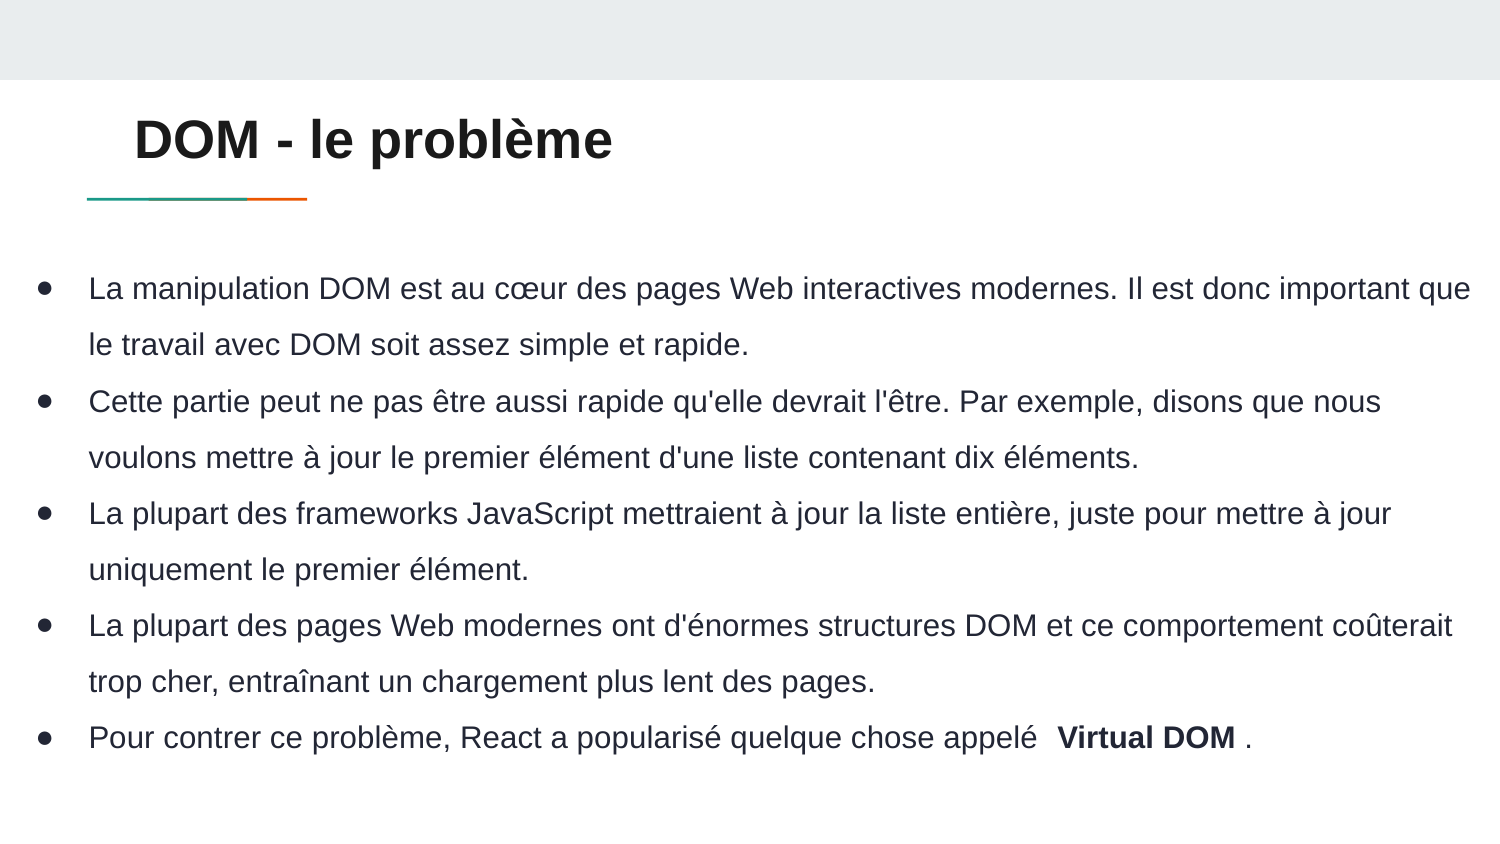

# DOM - le problème
La manipulation DOM est au cœur des pages Web interactives modernes. Il est donc important que le travail avec DOM soit assez simple et rapide.
Cette partie peut ne pas être aussi rapide qu'elle devrait l'être. Par exemple, disons que nous voulons mettre à jour le premier élément d'une liste contenant dix éléments.
La plupart des frameworks JavaScript mettraient à jour la liste entière, juste pour mettre à jour uniquement le premier élément.
La plupart des pages Web modernes ont d'énormes structures DOM et ce comportement coûterait trop cher, entraînant un chargement plus lent des pages.
Pour contrer ce problème, React a popularisé quelque chose appelé  Virtual DOM .